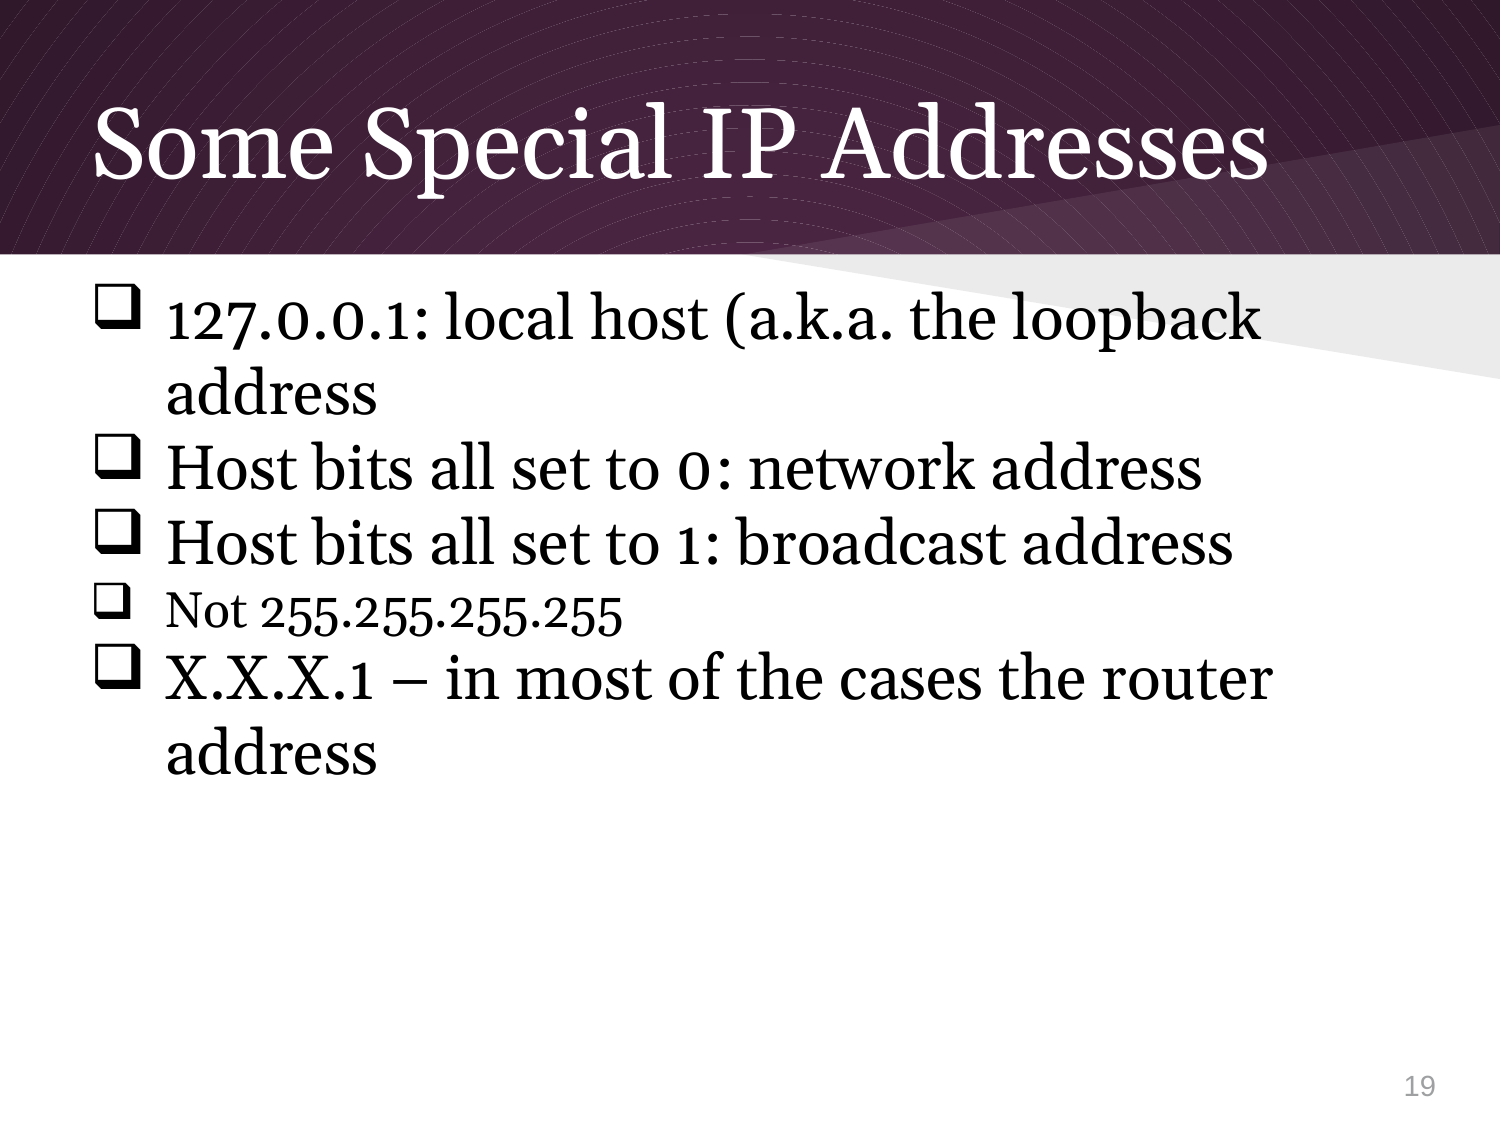

# Some Special IP Addresses
127.0.0.1: local host (a.k.a. the loopback address
Host bits all set to 0: network address
Host bits all set to 1: broadcast address
Not 255.255.255.255
X.X.X.1 – in most of the cases the router address

19